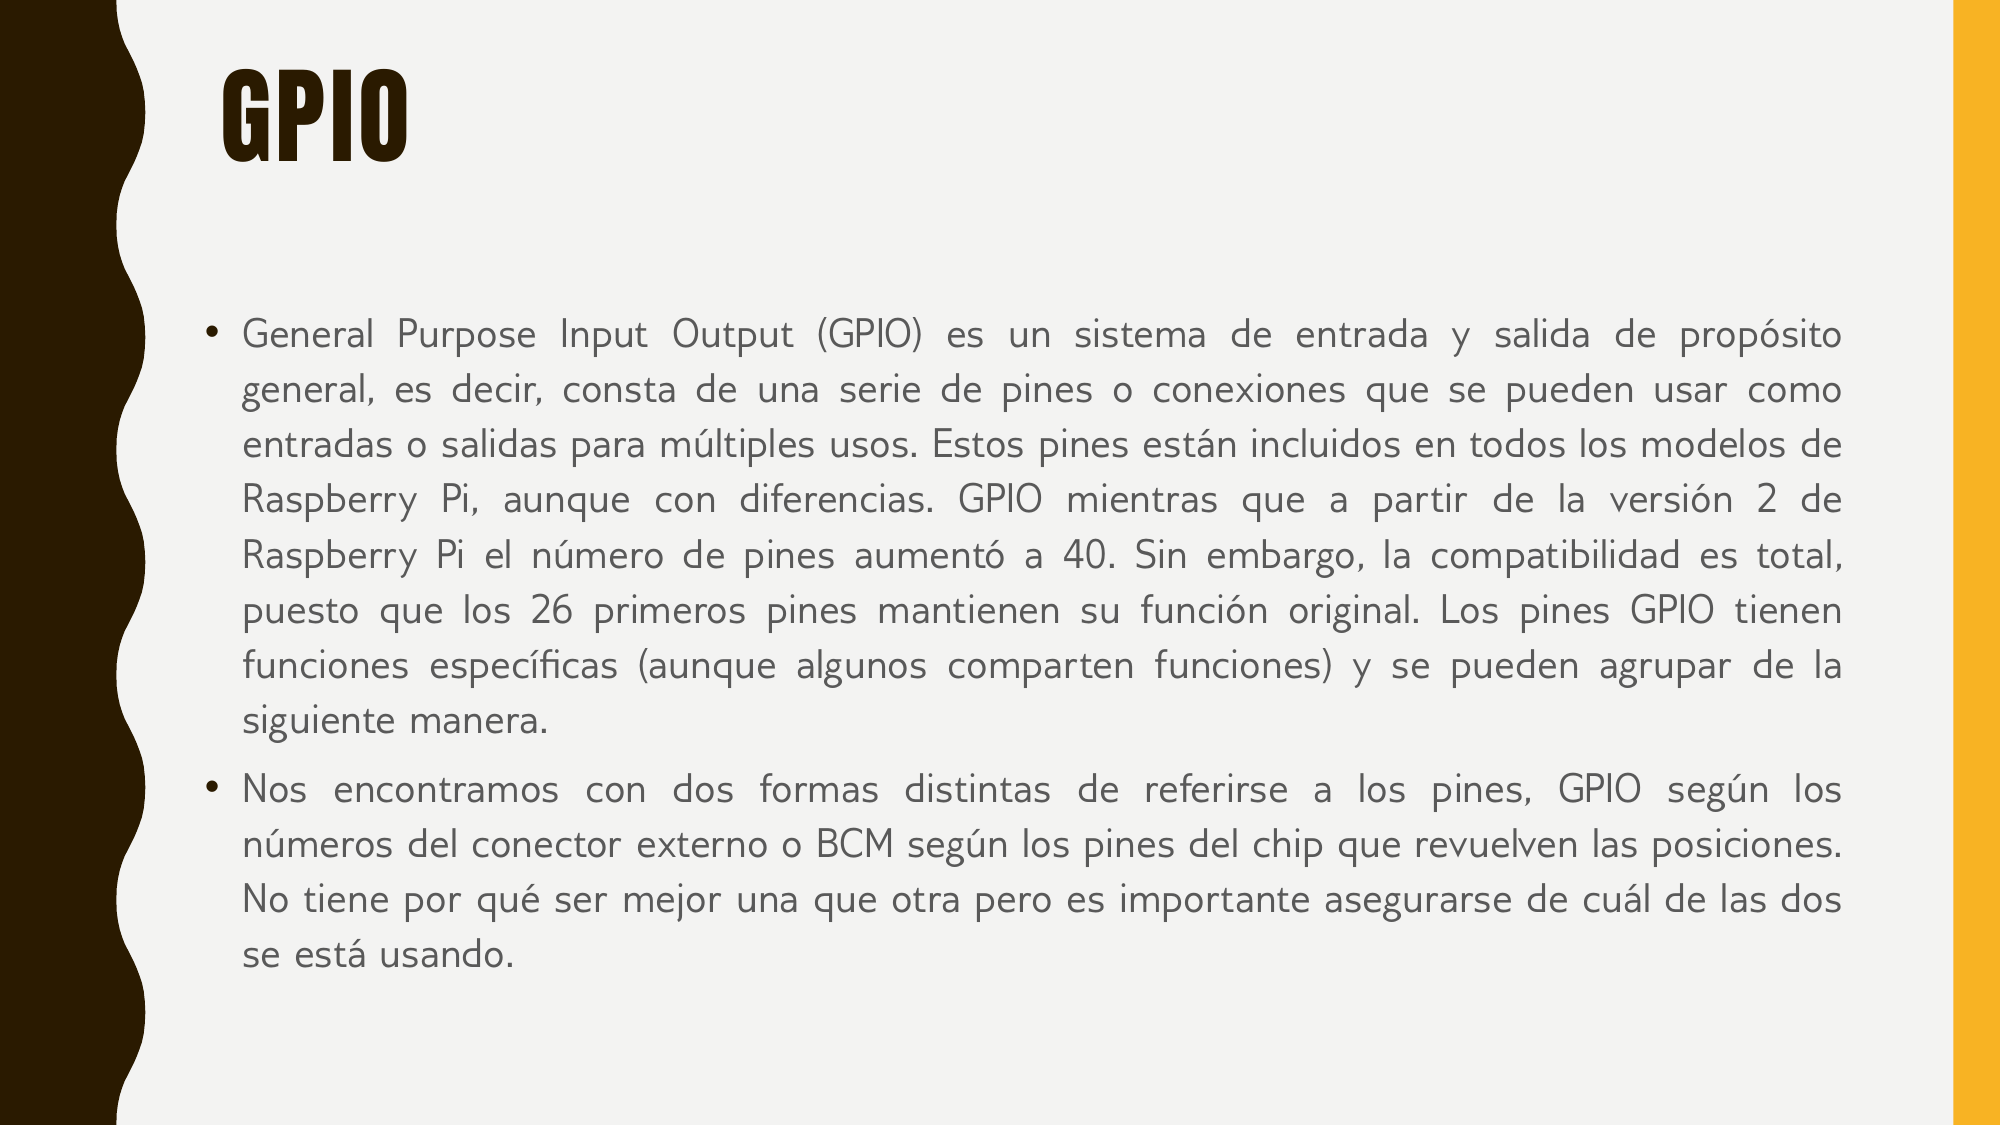

# GPIO

General Purpose Input Output (GPIO) es un sistema de entrada y salida de propósito general, es decir, consta de una serie de pines o conexiones que se pueden usar como entradas o salidas para múltiples usos. Estos pines están incluidos en todos los modelos de Raspberry Pi, aunque con diferencias. GPIO mientras que a partir de la versión 2 de Raspberry Pi el número de pines aumentó a 40. Sin embargo, la compatibilidad es total, puesto que los 26 primeros pines mantienen su función original. Los pines GPIO tienen funciones específicas (aunque algunos comparten funciones) y se pueden agrupar de la siguiente manera.
Nos encontramos con dos formas distintas de referirse a los pines, GPIO según los números del conector externo o BCM según los pines del chip que revuelven las posiciones. No tiene por qué ser mejor una que otra pero es importante asegurarse de cuál de las dos se está usando.